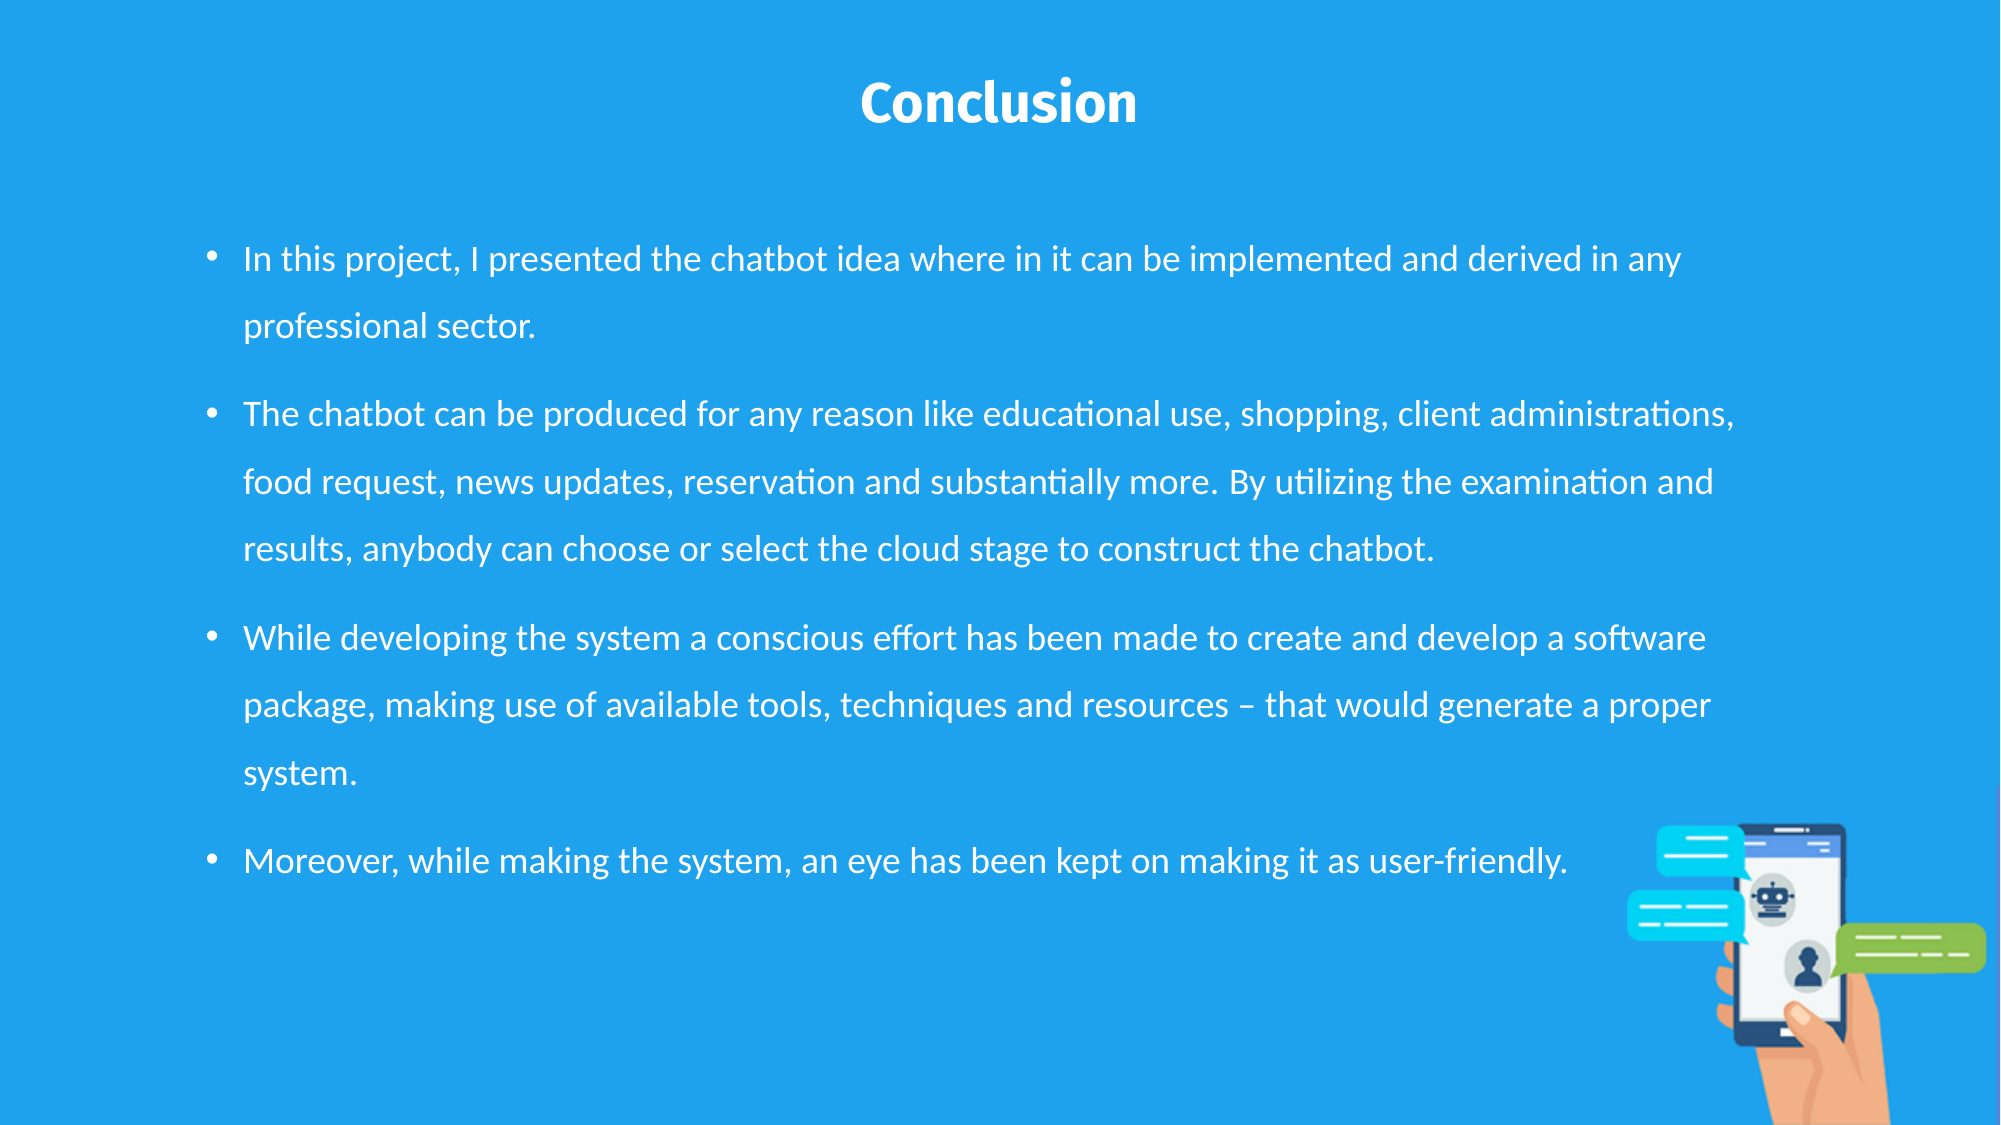

# Conclusion
In this project, I presented the chatbot idea where in it can be implemented and derived in any professional sector.
The chatbot can be produced for any reason like educational use, shopping, client administrations, food request, news updates, reservation and substantially more. By utilizing the examination and results, anybody can choose or select the cloud stage to construct the chatbot.
While developing the system a conscious effort has been made to create and develop a software package, making use of available tools, techniques and resources – that would generate a proper system.
Moreover, while making the system, an eye has been kept on making it as user-friendly.